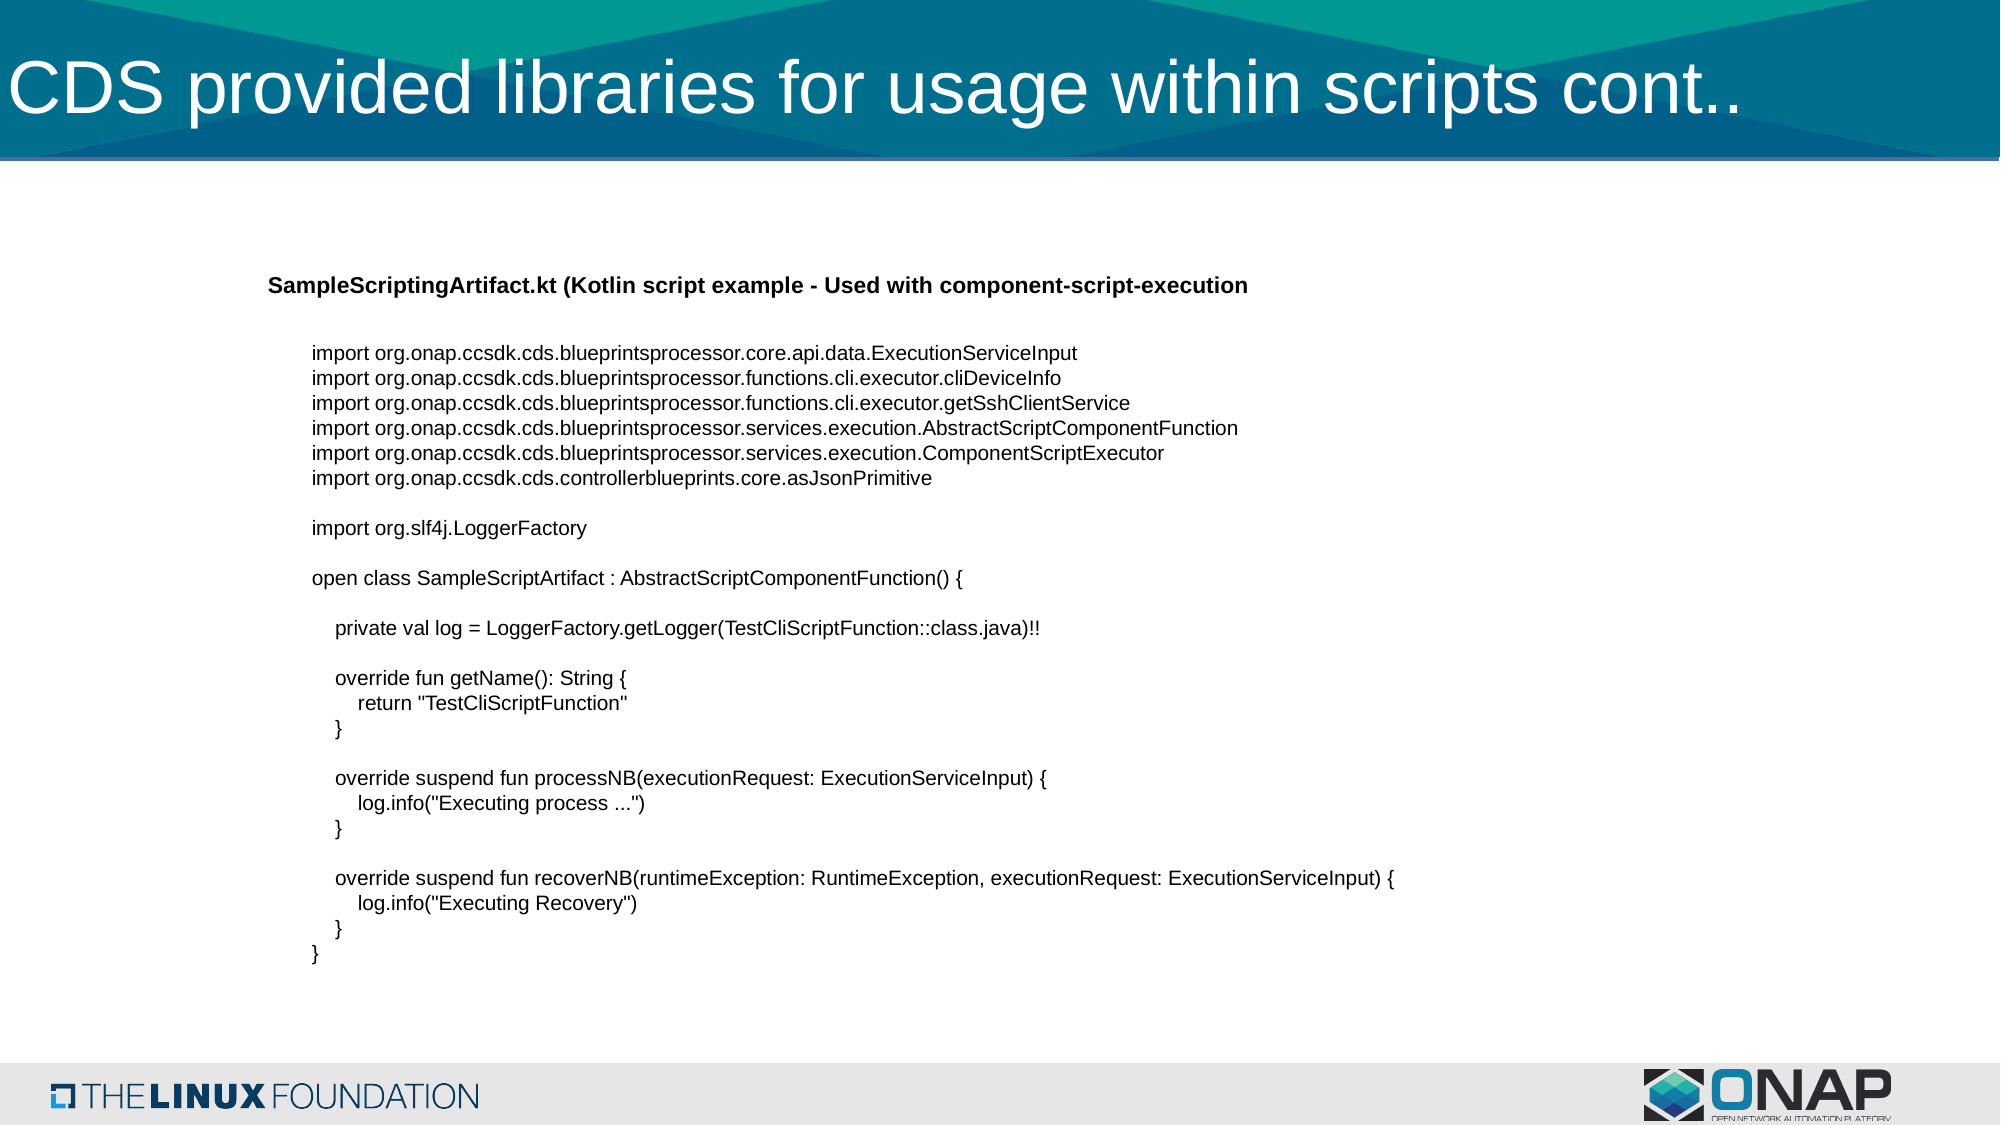

CDS provided libraries for usage within scripts cont..
SampleScriptingArtifact.kt (Kotlin script example - Used with component-script-execution
import org.onap.ccsdk.cds.blueprintsprocessor.core.api.data.ExecutionServiceInput
import org.onap.ccsdk.cds.blueprintsprocessor.functions.cli.executor.cliDeviceInfo
import org.onap.ccsdk.cds.blueprintsprocessor.functions.cli.executor.getSshClientService
import org.onap.ccsdk.cds.blueprintsprocessor.services.execution.AbstractScriptComponentFunction
import org.onap.ccsdk.cds.blueprintsprocessor.services.execution.ComponentScriptExecutor
import org.onap.ccsdk.cds.controllerblueprints.core.asJsonPrimitive

import org.slf4j.LoggerFactory

open class SampleScriptArtifact : AbstractScriptComponentFunction() {

    private val log = LoggerFactory.getLogger(TestCliScriptFunction::class.java)!!

    override fun getName(): String {
        return "TestCliScriptFunction"
    }

    override suspend fun processNB(executionRequest: ExecutionServiceInput) {
        log.info("Executing process ...")
    }

    override suspend fun recoverNB(runtimeException: RuntimeException, executionRequest: ExecutionServiceInput) {
        log.info("Executing Recovery")
    }
}